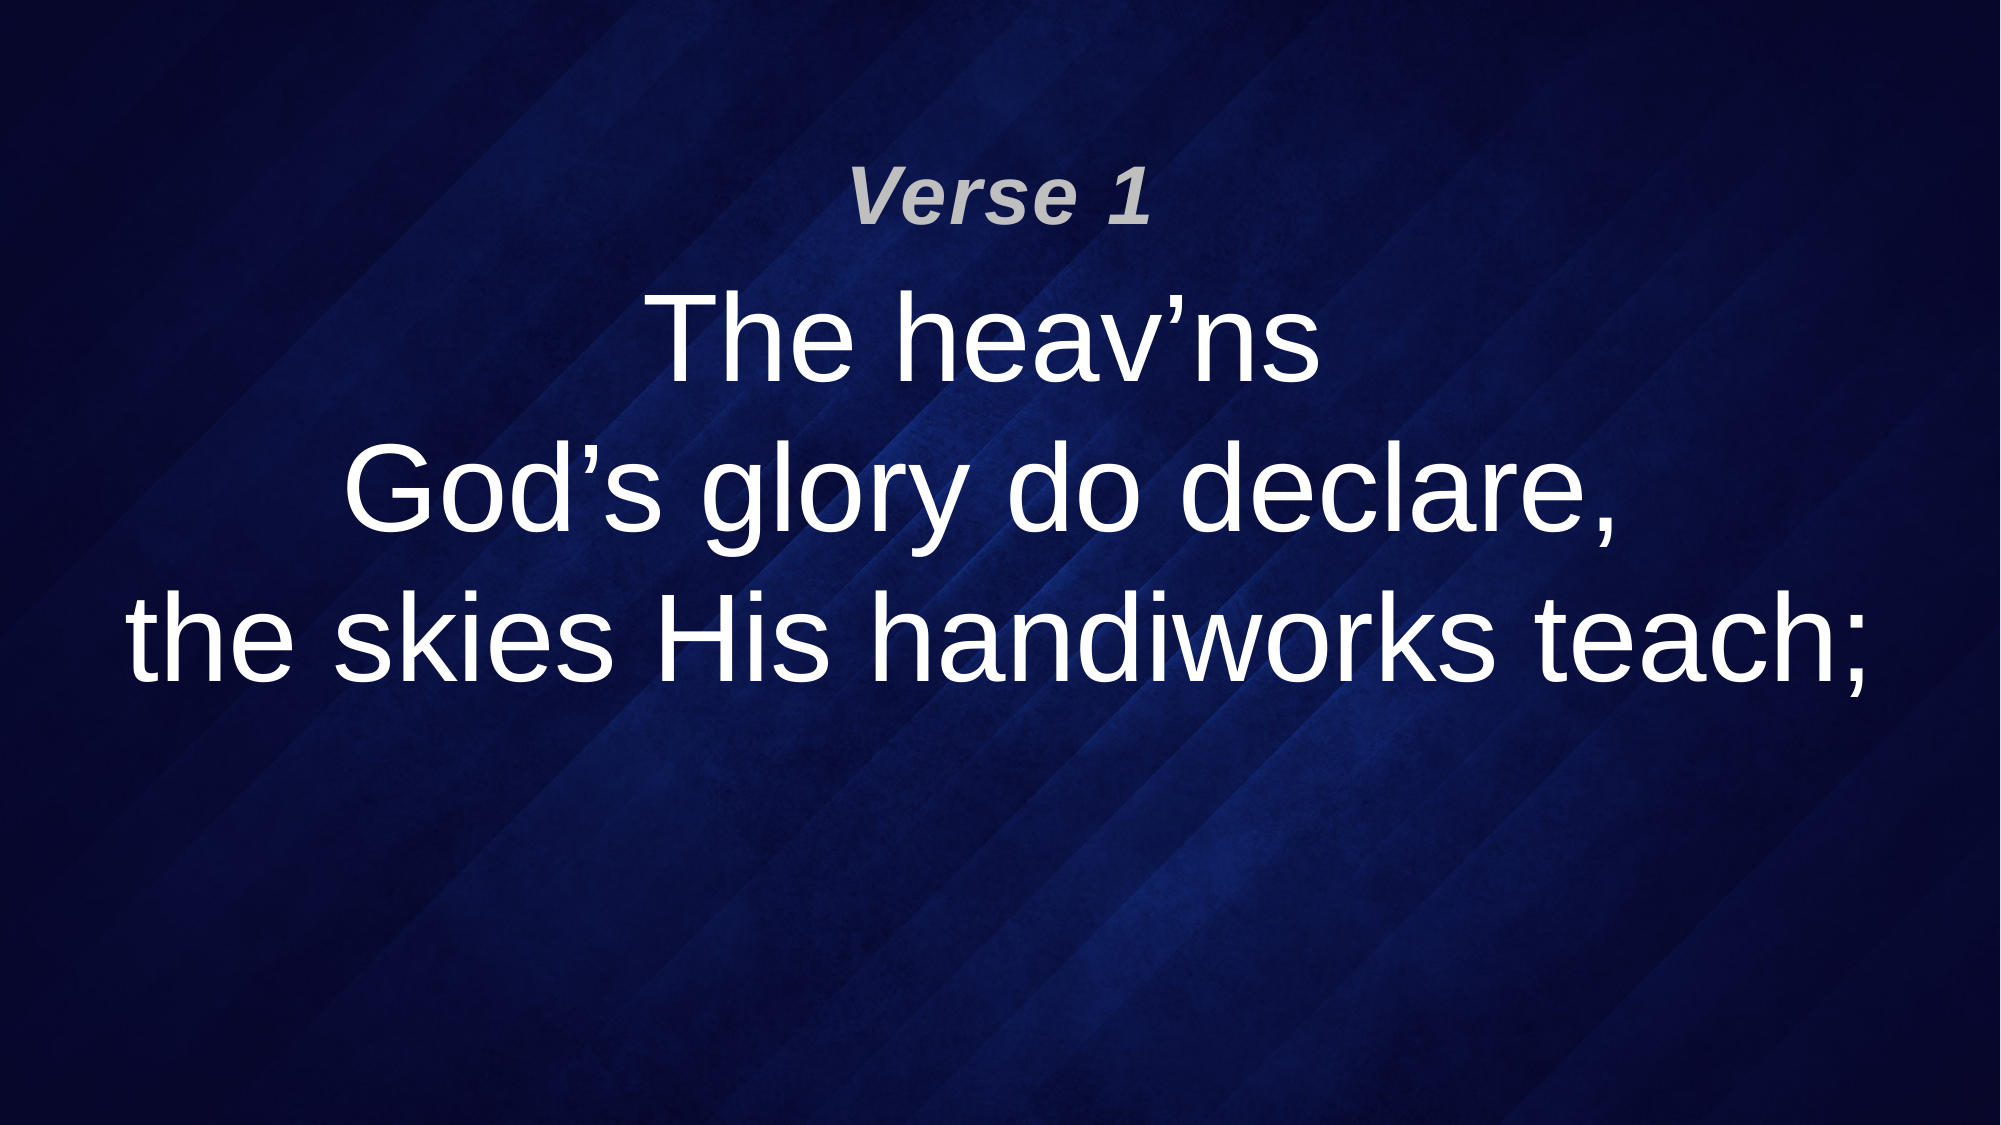

Verse 1
# The heav’ns God’s glory do declare, the skies His handiworks teach;